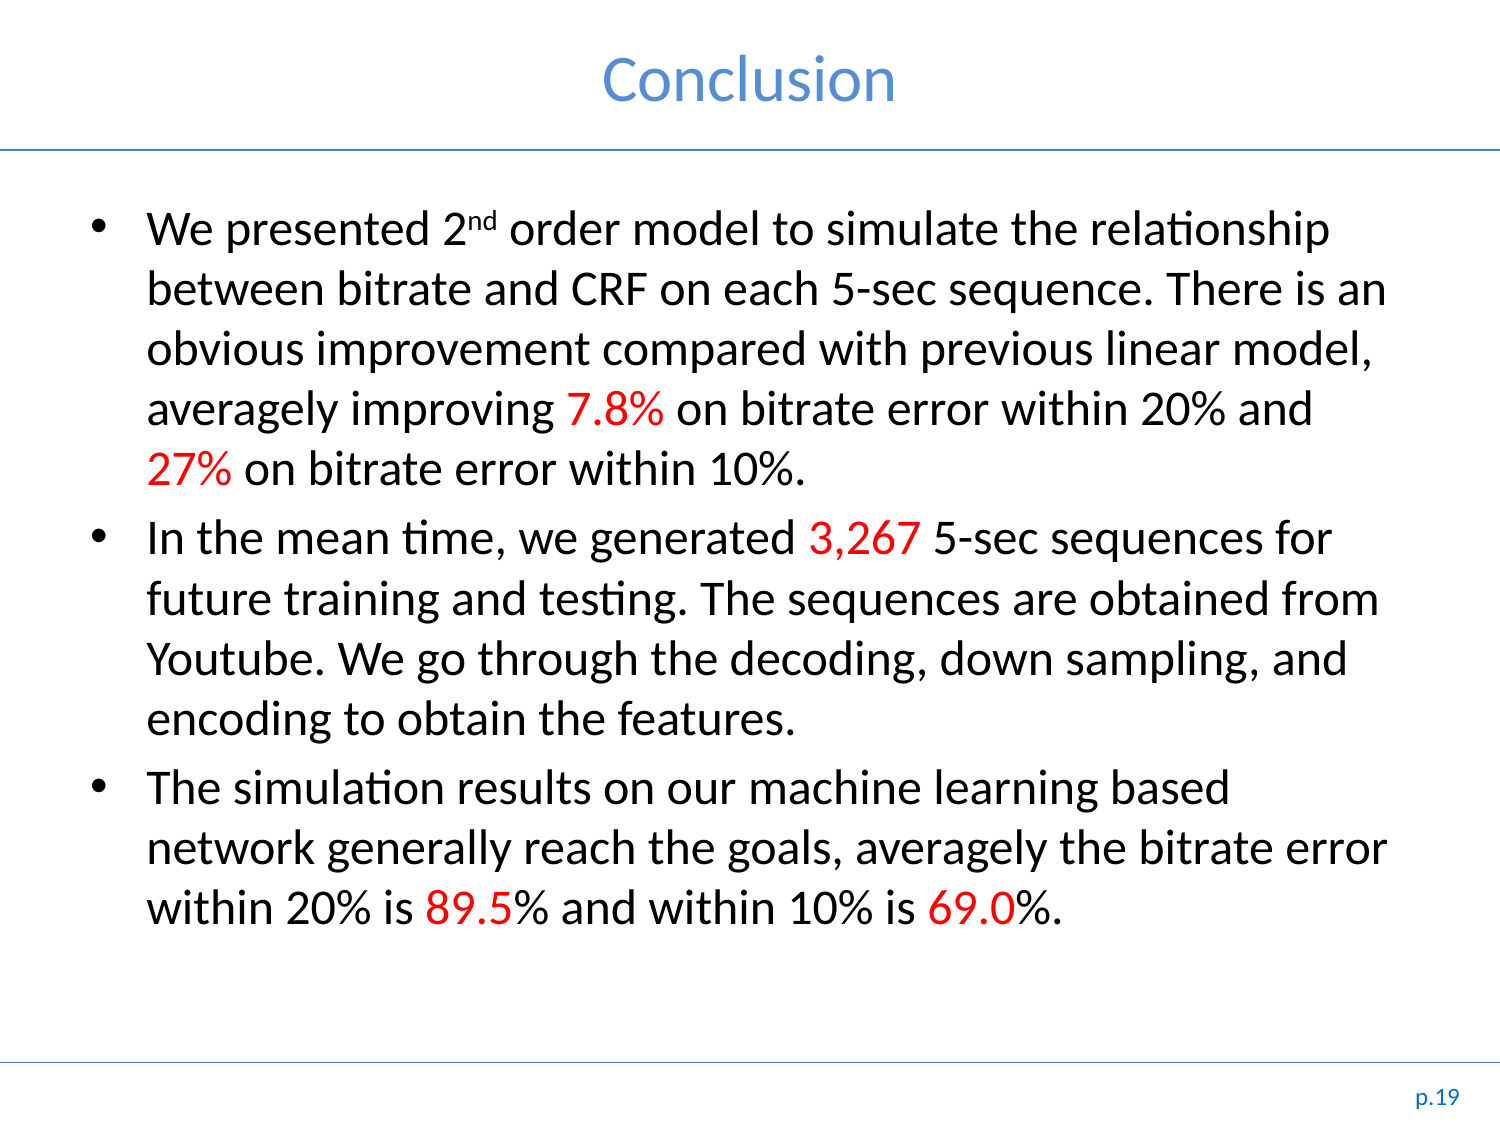

# Conclusion
We presented 2nd order model to simulate the relationship between bitrate and CRF on each 5-sec sequence. There is an obvious improvement compared with previous linear model, averagely improving 7.8% on bitrate error within 20% and 27% on bitrate error within 10%.
In the mean time, we generated 3,267 5-sec sequences for future training and testing. The sequences are obtained from Youtube. We go through the decoding, down sampling, and encoding to obtain the features.
The simulation results on our machine learning based network generally reach the goals, averagely the bitrate error within 20% is 89.5% and within 10% is 69.0%.
p.19